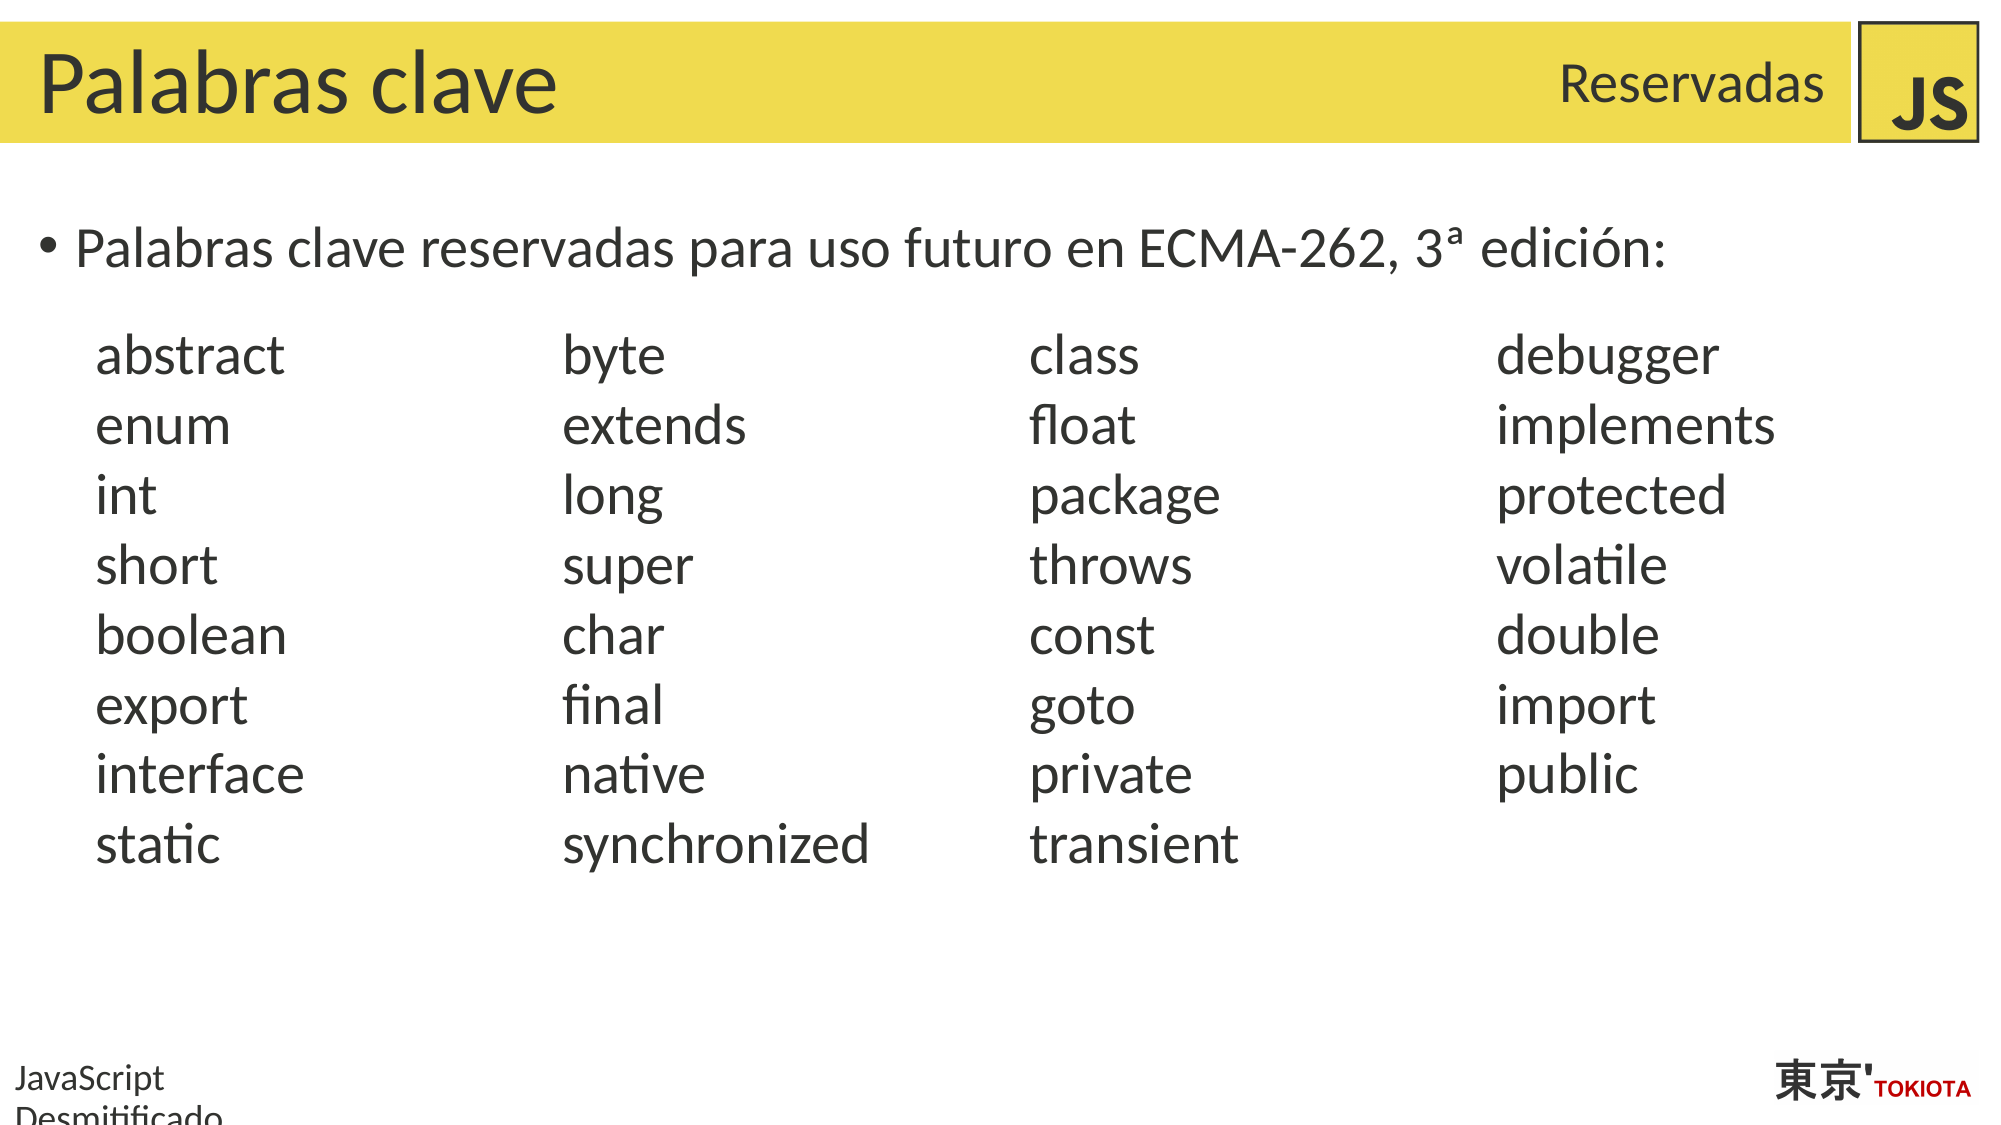

# Palabras clave
Reservadas
Palabras clave reservadas para uso futuro en ECMA-262, 3ª edición:

abstract
enum
int
short
boolean
export
interface
static
byte
extends
long
super
char
final
native
synchronized
class
float
package
throws
const
goto
private
transient
debugger implements protected
volatile
double
import
public